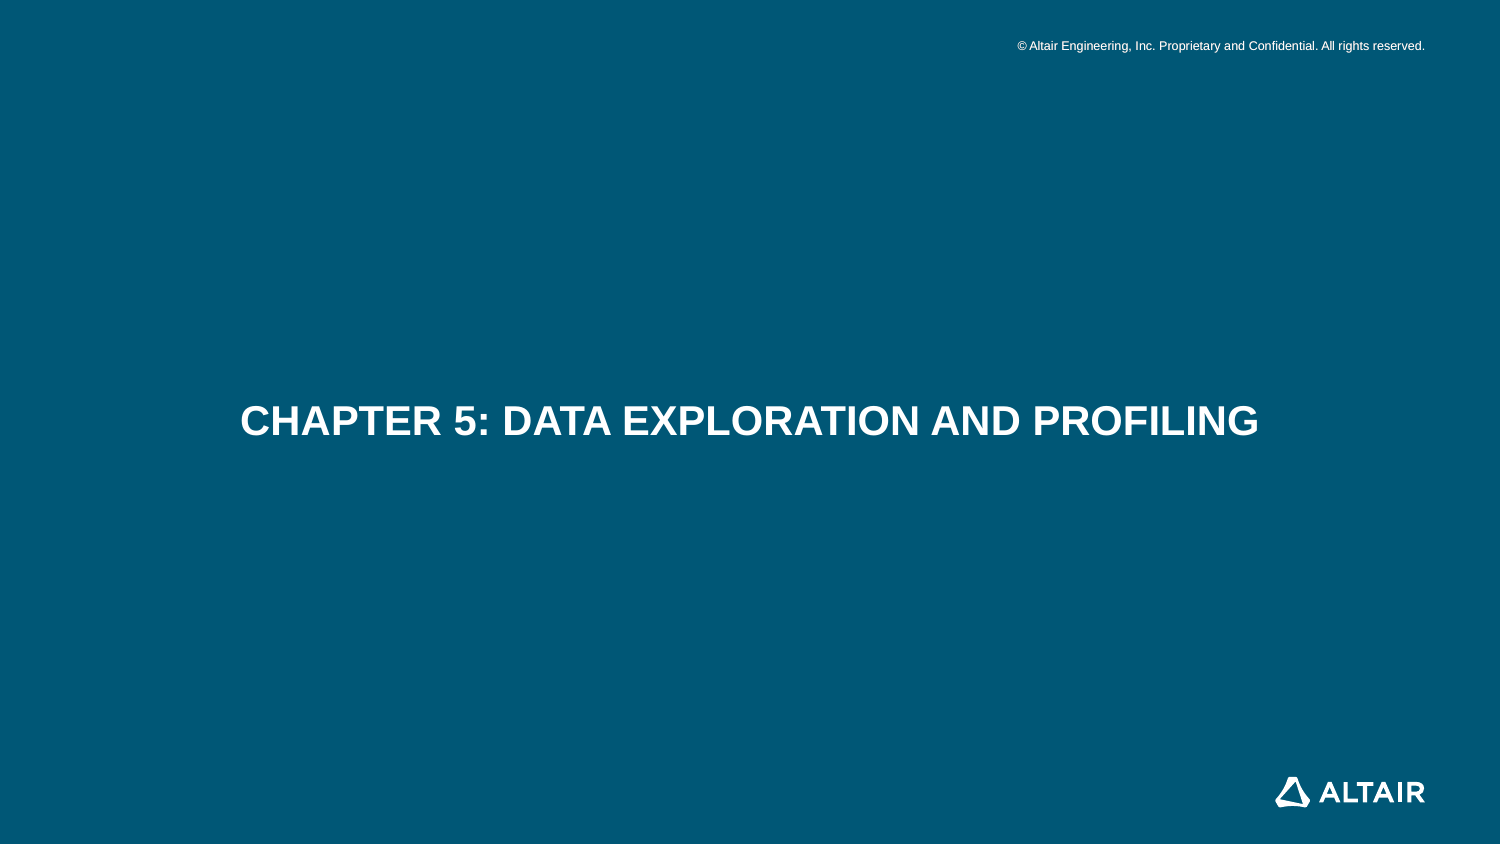

# Chapter 5: DATA EXPLORATION AND PROFILING